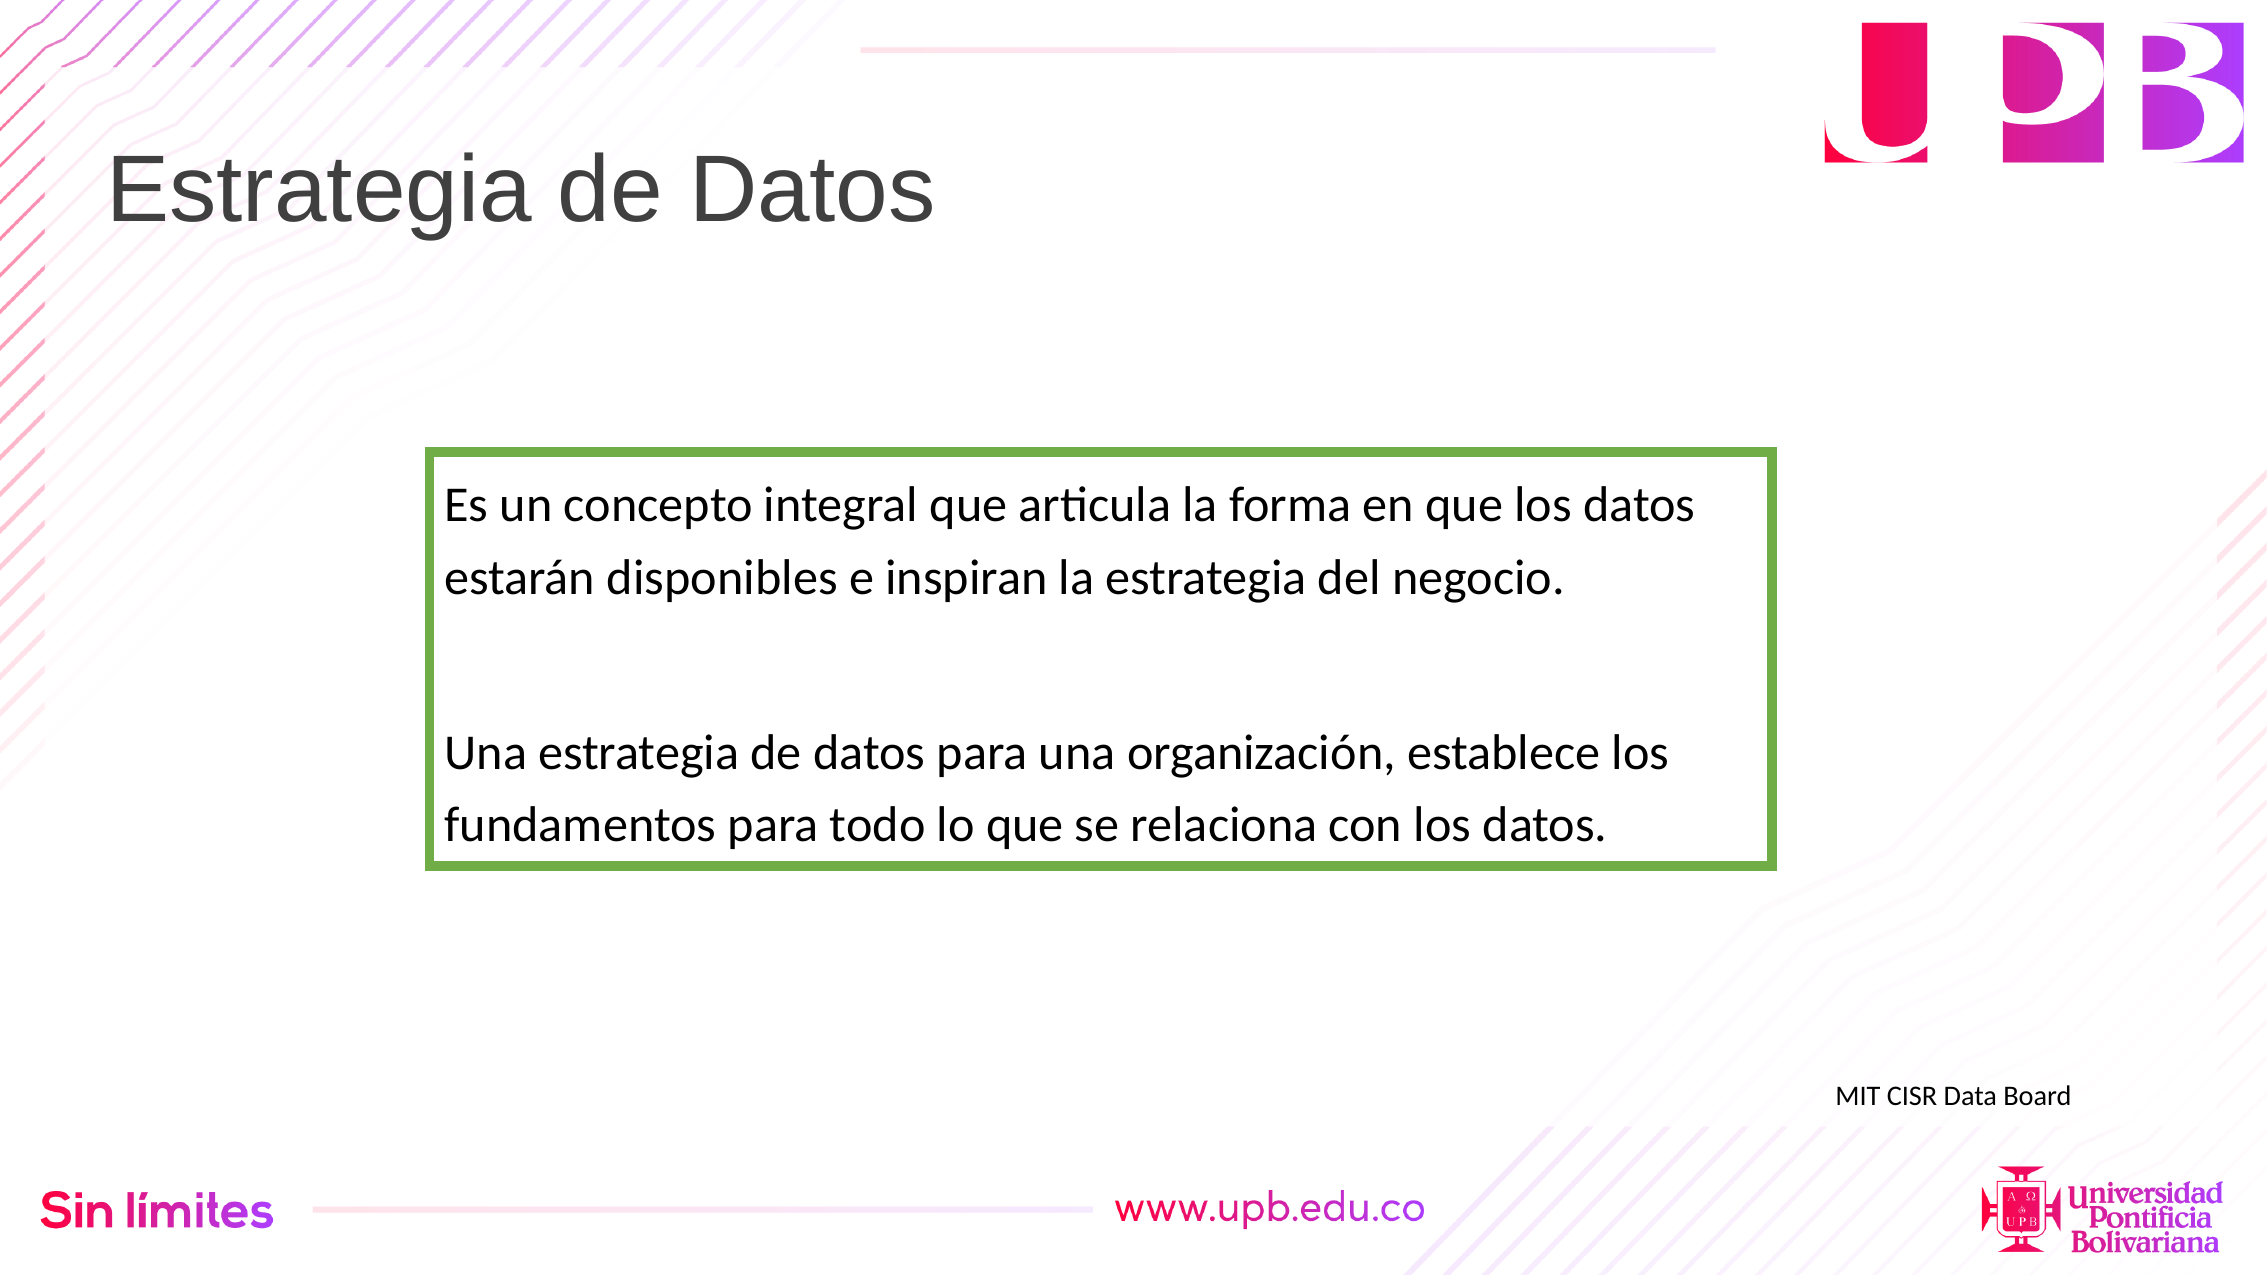

# Estrategia de Datos
Es un concepto integral que articula la forma en que los datos estarán disponibles e inspiran la estrategia del negocio.

Una estrategia de datos para una organización, establece los fundamentos para todo lo que se relaciona con los datos.

MIT CISR Data Board